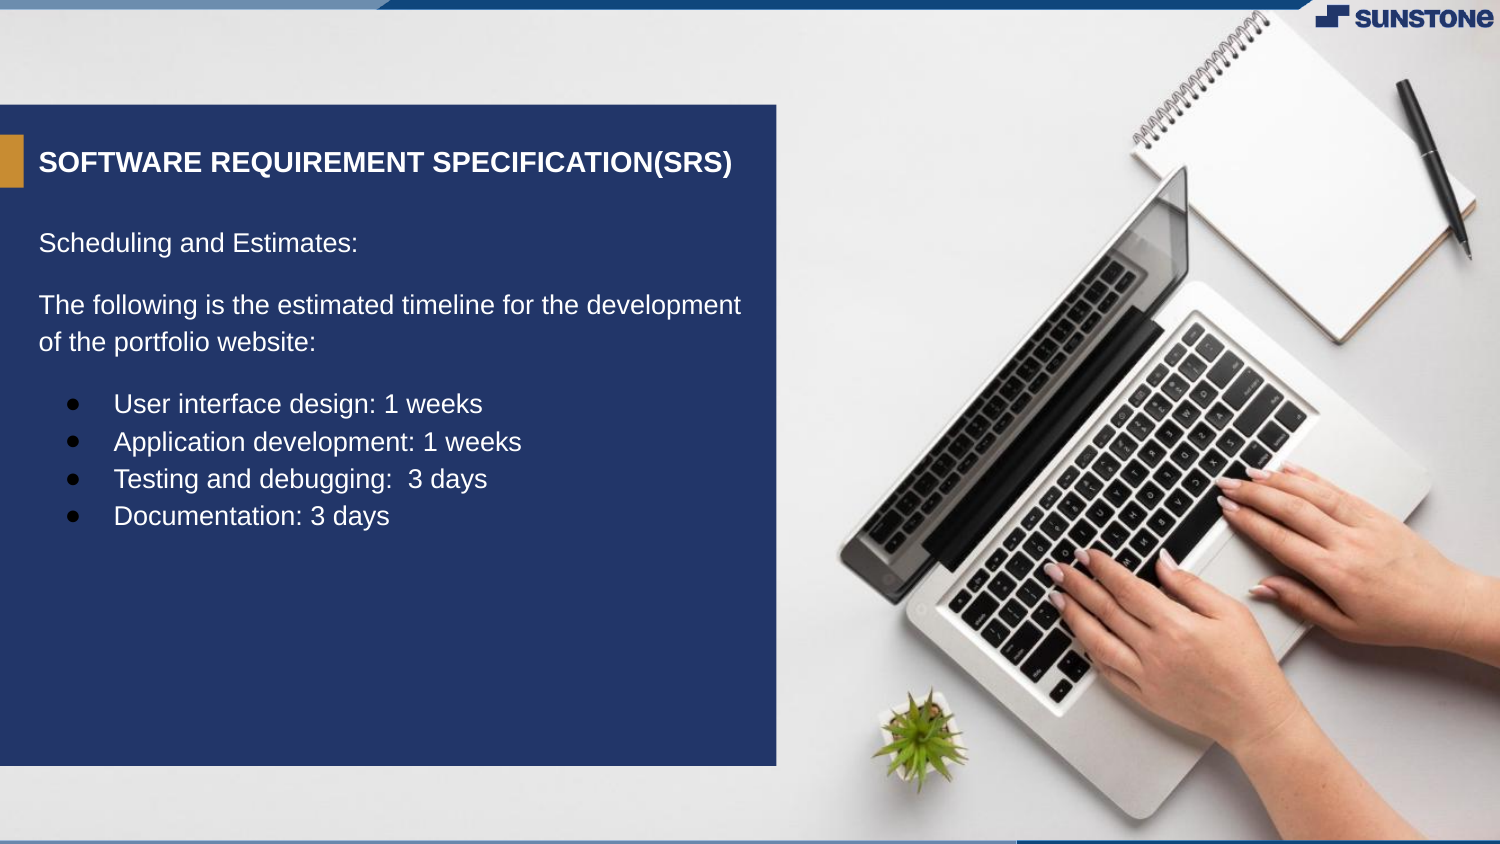

# SOFTWARE REQUIREMENT SPECIFICATION(SRS)
Scheduling and Estimates:
The following is the estimated timeline for the development of the portfolio website:
User interface design: 1 weeks
Application development: 1 weeks
Testing and debugging:  3 days
Documentation: 3 days